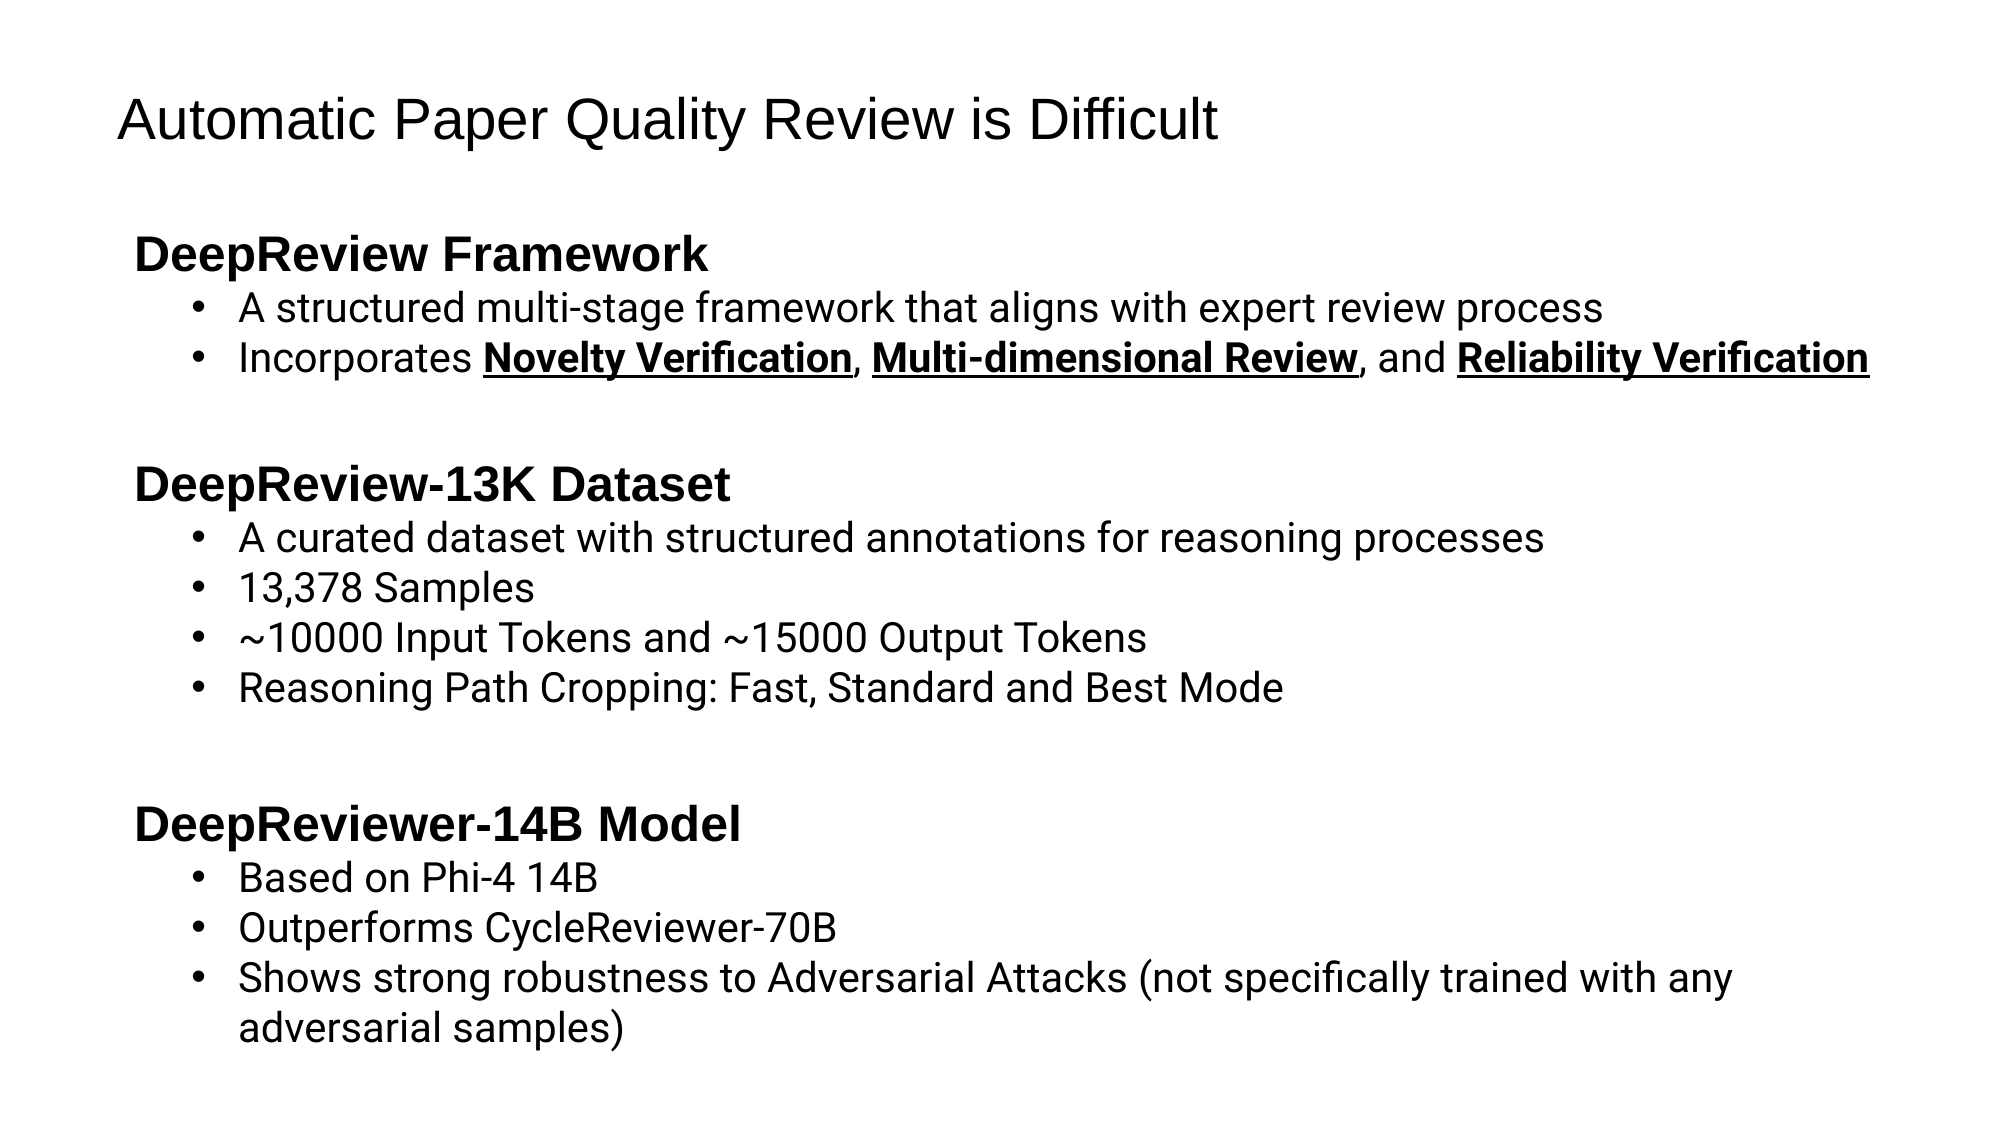

# Automatic Paper Quality Review is Difficult
DeepReview Framework
A structured multi-stage framework that aligns with expert review process
Incorporates Novelty Verification, Multi-dimensional Review, and Reliability Verification

DeepReview-13K Dataset
A curated dataset with structured annotations for reasoning processes
13,378 Samples
~10000 Input Tokens and ~15000 Output Tokens
Reasoning Path Cropping: Fast, Standard and Best Mode

DeepReviewer-14B Model
Based on Phi-4 14B
Outperforms CycleReviewer-70B
Shows strong robustness to Adversarial Attacks (not specifically trained with any adversarial samples)